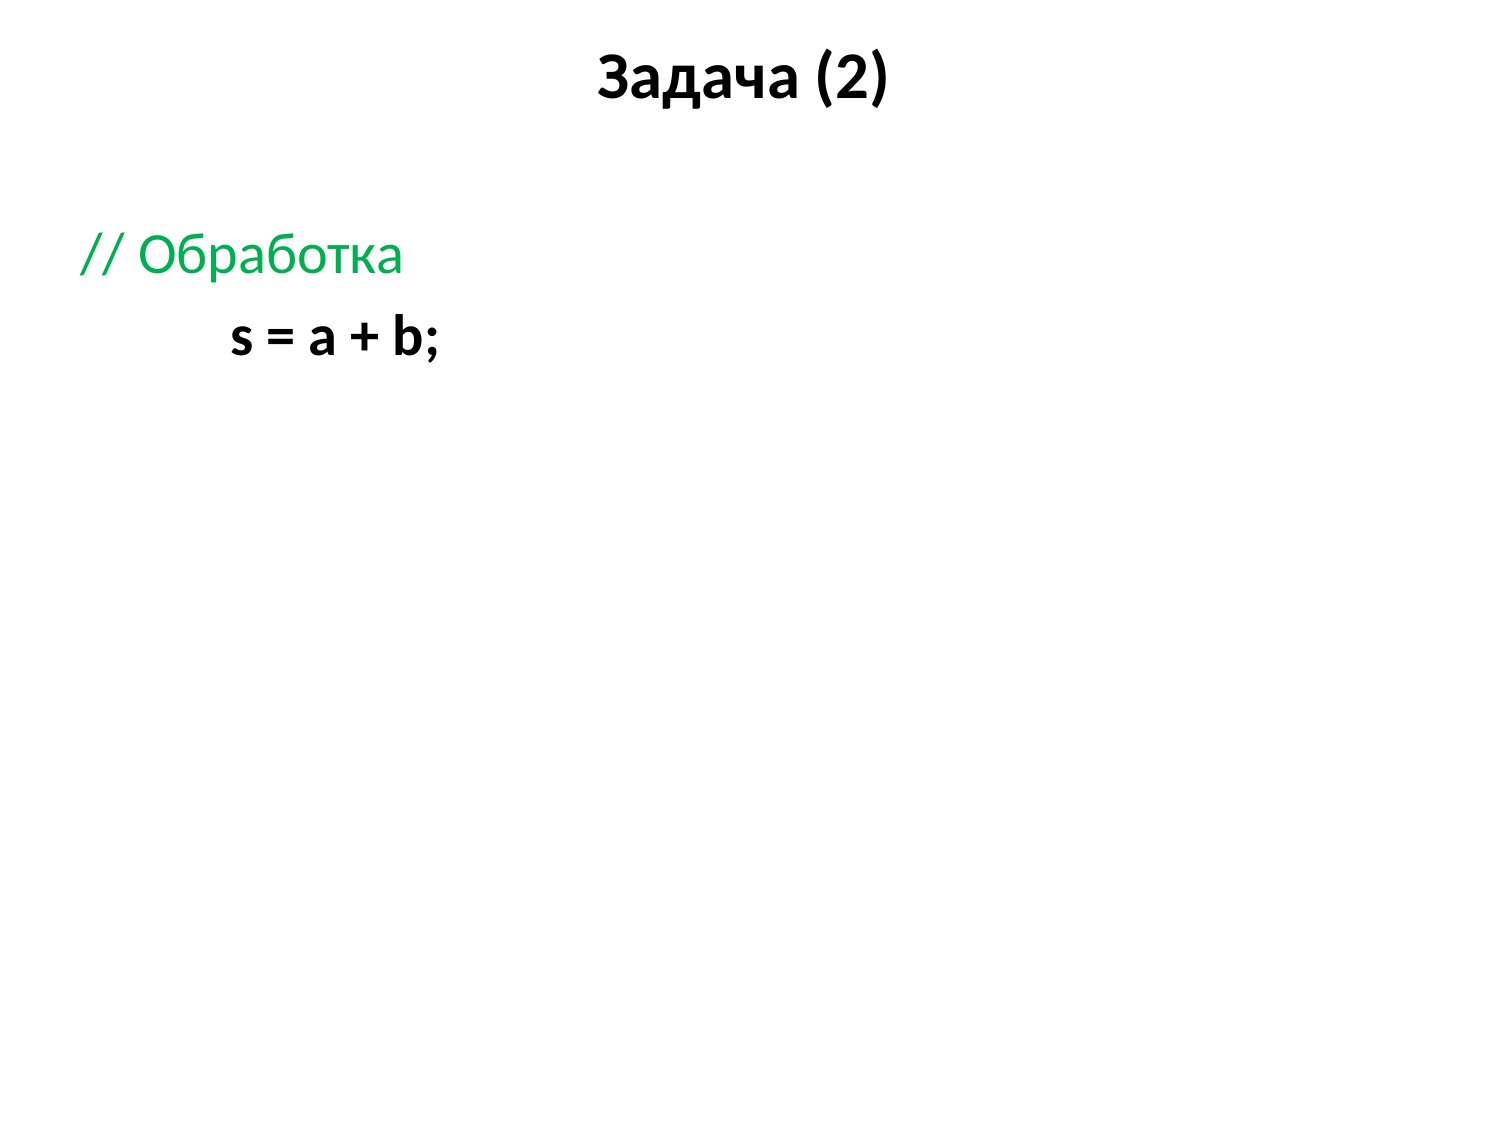

# Задача (2)
// Обработка
	s = a + b;